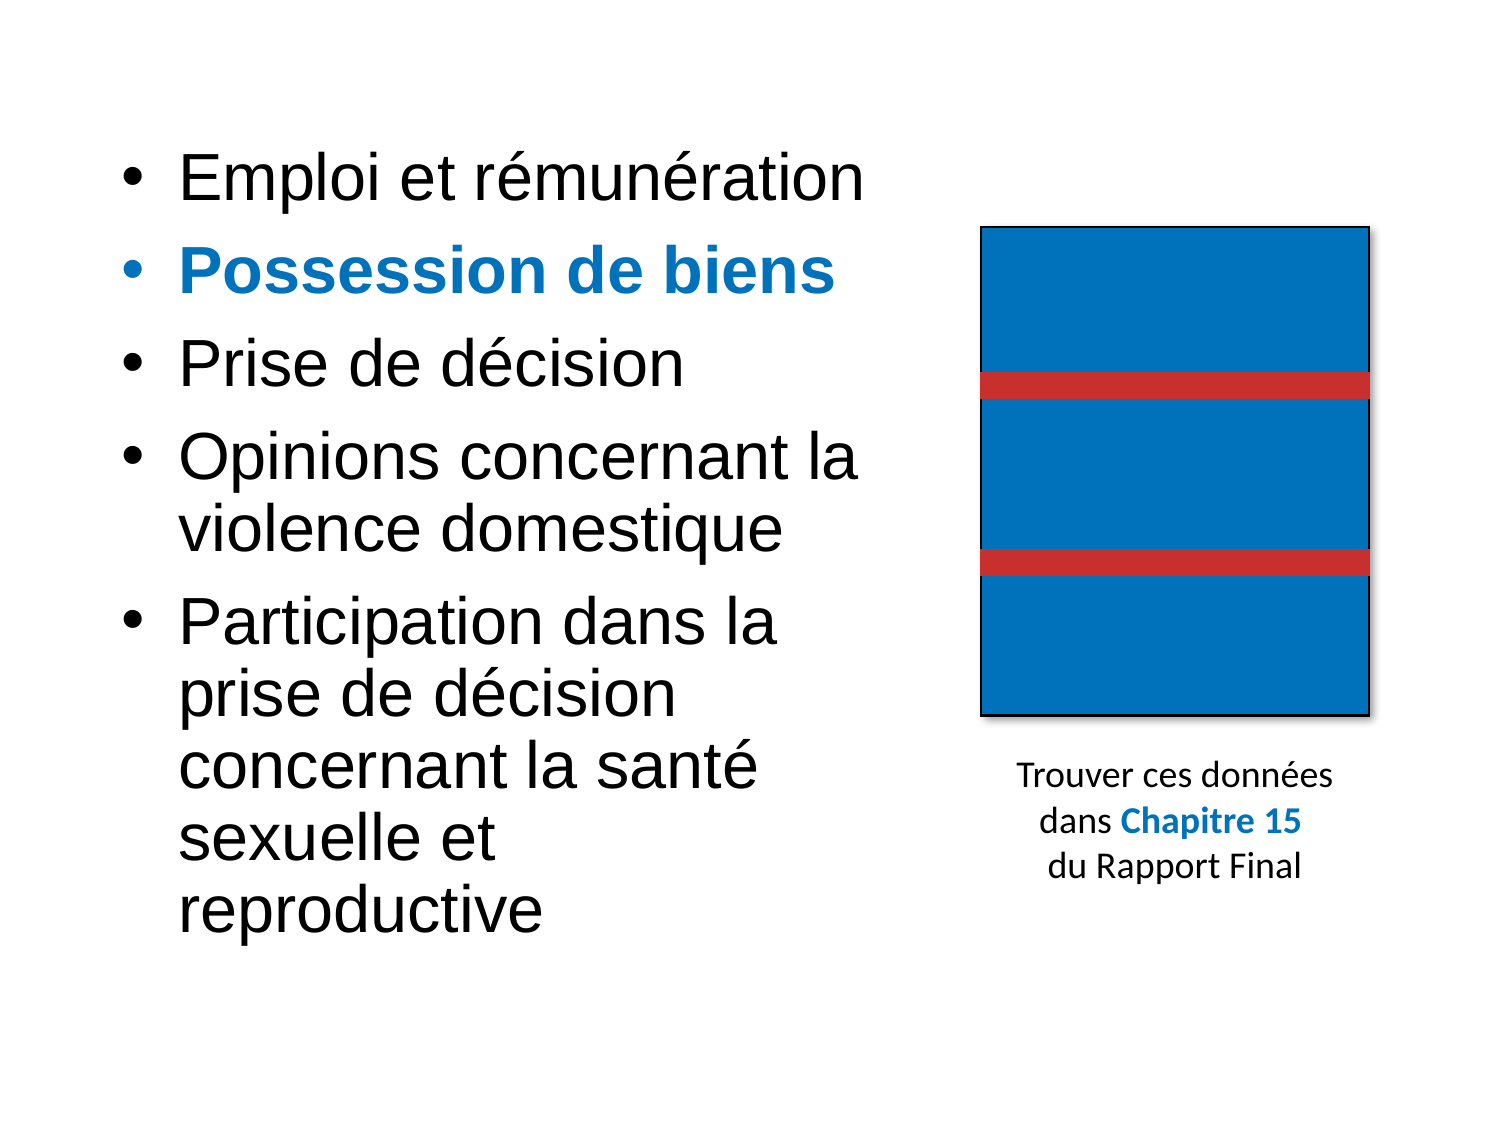

Emploi et rémunération
Possession de biens
Prise de décision
Opinions concernant la violence domestique
Participation dans la prise de décision concernant la santé sexuelle et reproductive

Trouver ces données dans Chapitre 15
du Rapport Final